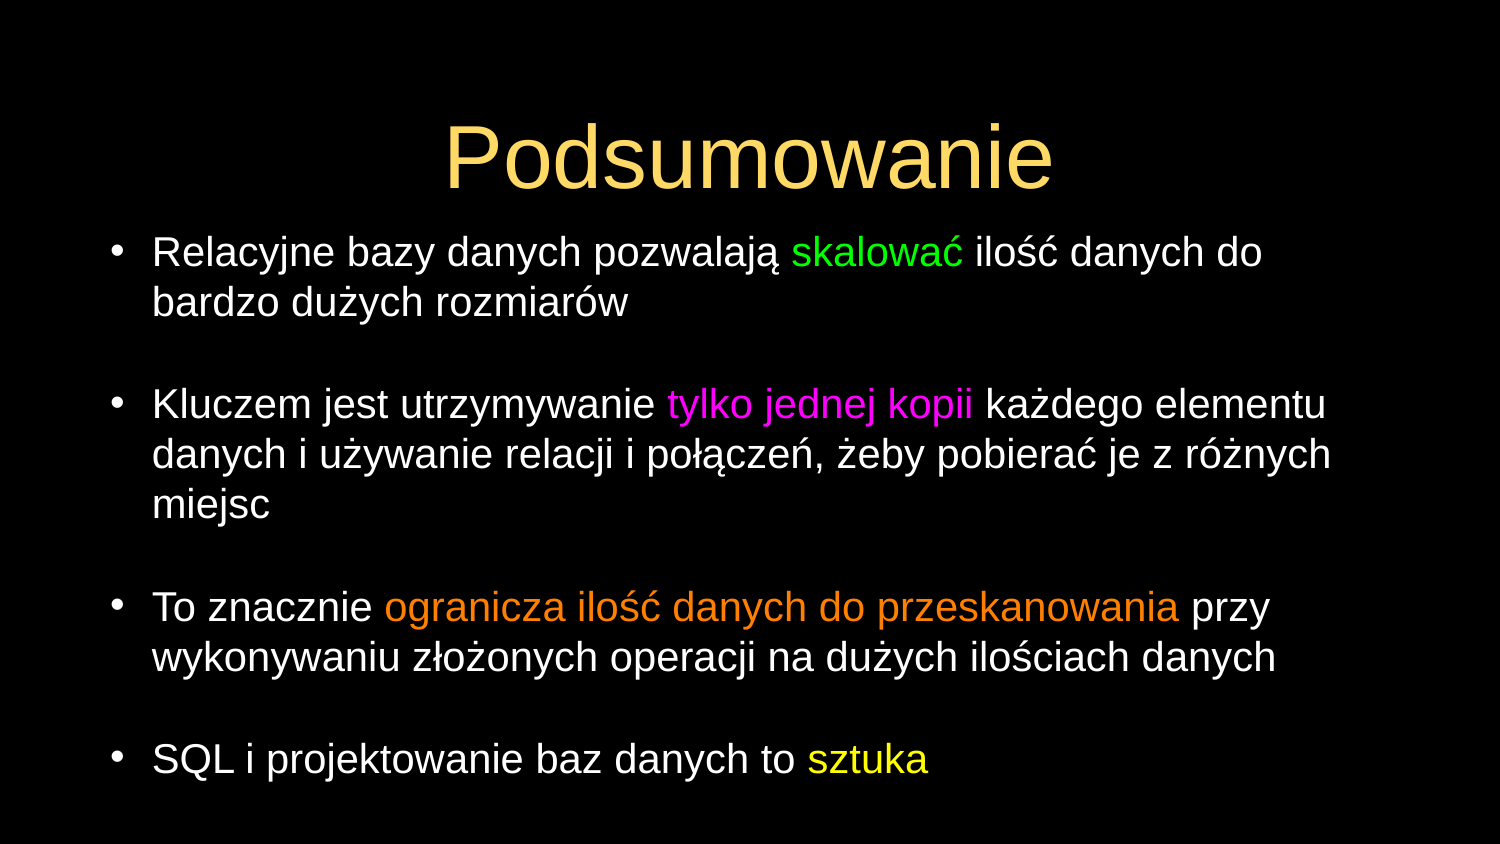

# Podsumowanie
Relacyjne bazy danych pozwalają skalować ilość danych do bardzo dużych rozmiarów
Kluczem jest utrzymywanie tylko jednej kopii każdego elementu danych i używanie relacji i połączeń, żeby pobierać je z różnych miejsc
To znacznie ogranicza ilość danych do przeskanowania przy wykonywaniu złożonych operacji na dużych ilościach danych
SQL i projektowanie baz danych to sztuka